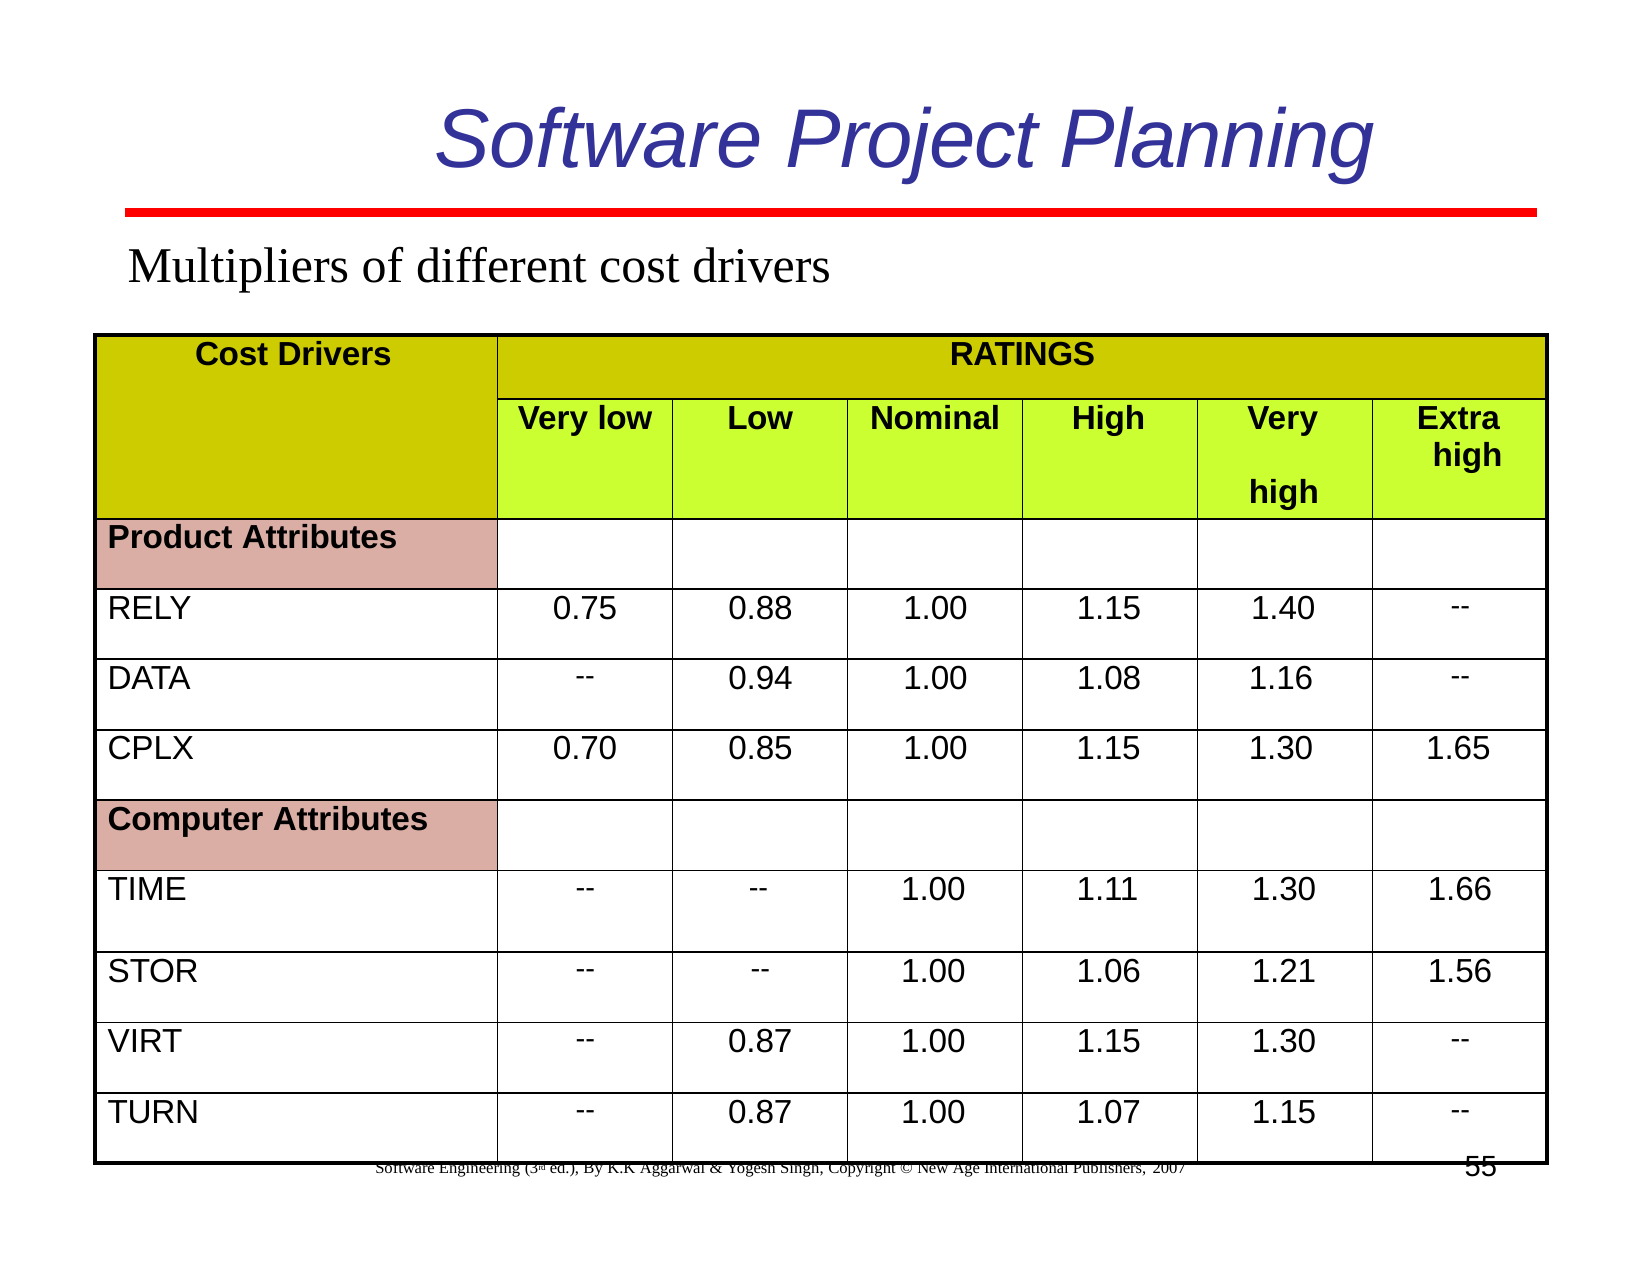

# Software Project Planning

Multipliers of different cost drivers
| Cost Drivers | RATINGS |  |  |  |  |  |
| --- | --- | --- | --- | --- | --- | --- |
|  | Very low | Low | Nominal | High | Very high | Extra high |
| Product Attributes |  |  |  |  |  |  |
| RELY | 0.75 | 0.88 | 1.00 | 1.15 | 1.40 | -- |
| DATA | -- | 0.94 | 1.00 | 1.08 | 1.16 | -- |
| CPLX | 0.70 | 0.85 | 1.00 | 1.15 | 1.30 | 1.65 |
| Computer Attributes |  |  |  |  |  |  |
| TIME | -- | -- | 1.00 | 1.11 | 1.30 | 1.66 |
| STOR | -- | -- | 1.00 | 1.06 | 1.21 | 1.56 |
| VIRT | -- | 0.87 | 1.00 | 1.15 | 1.30 | -- |
| TURN | -- | 0.87 | 1.00 | 1.07 | 1.15 | -- |
55
Software Engineering (3rd  ed.), By K.K Aggarwal & Yogesh Singh, Copyright © New Age International Publishers, 2007